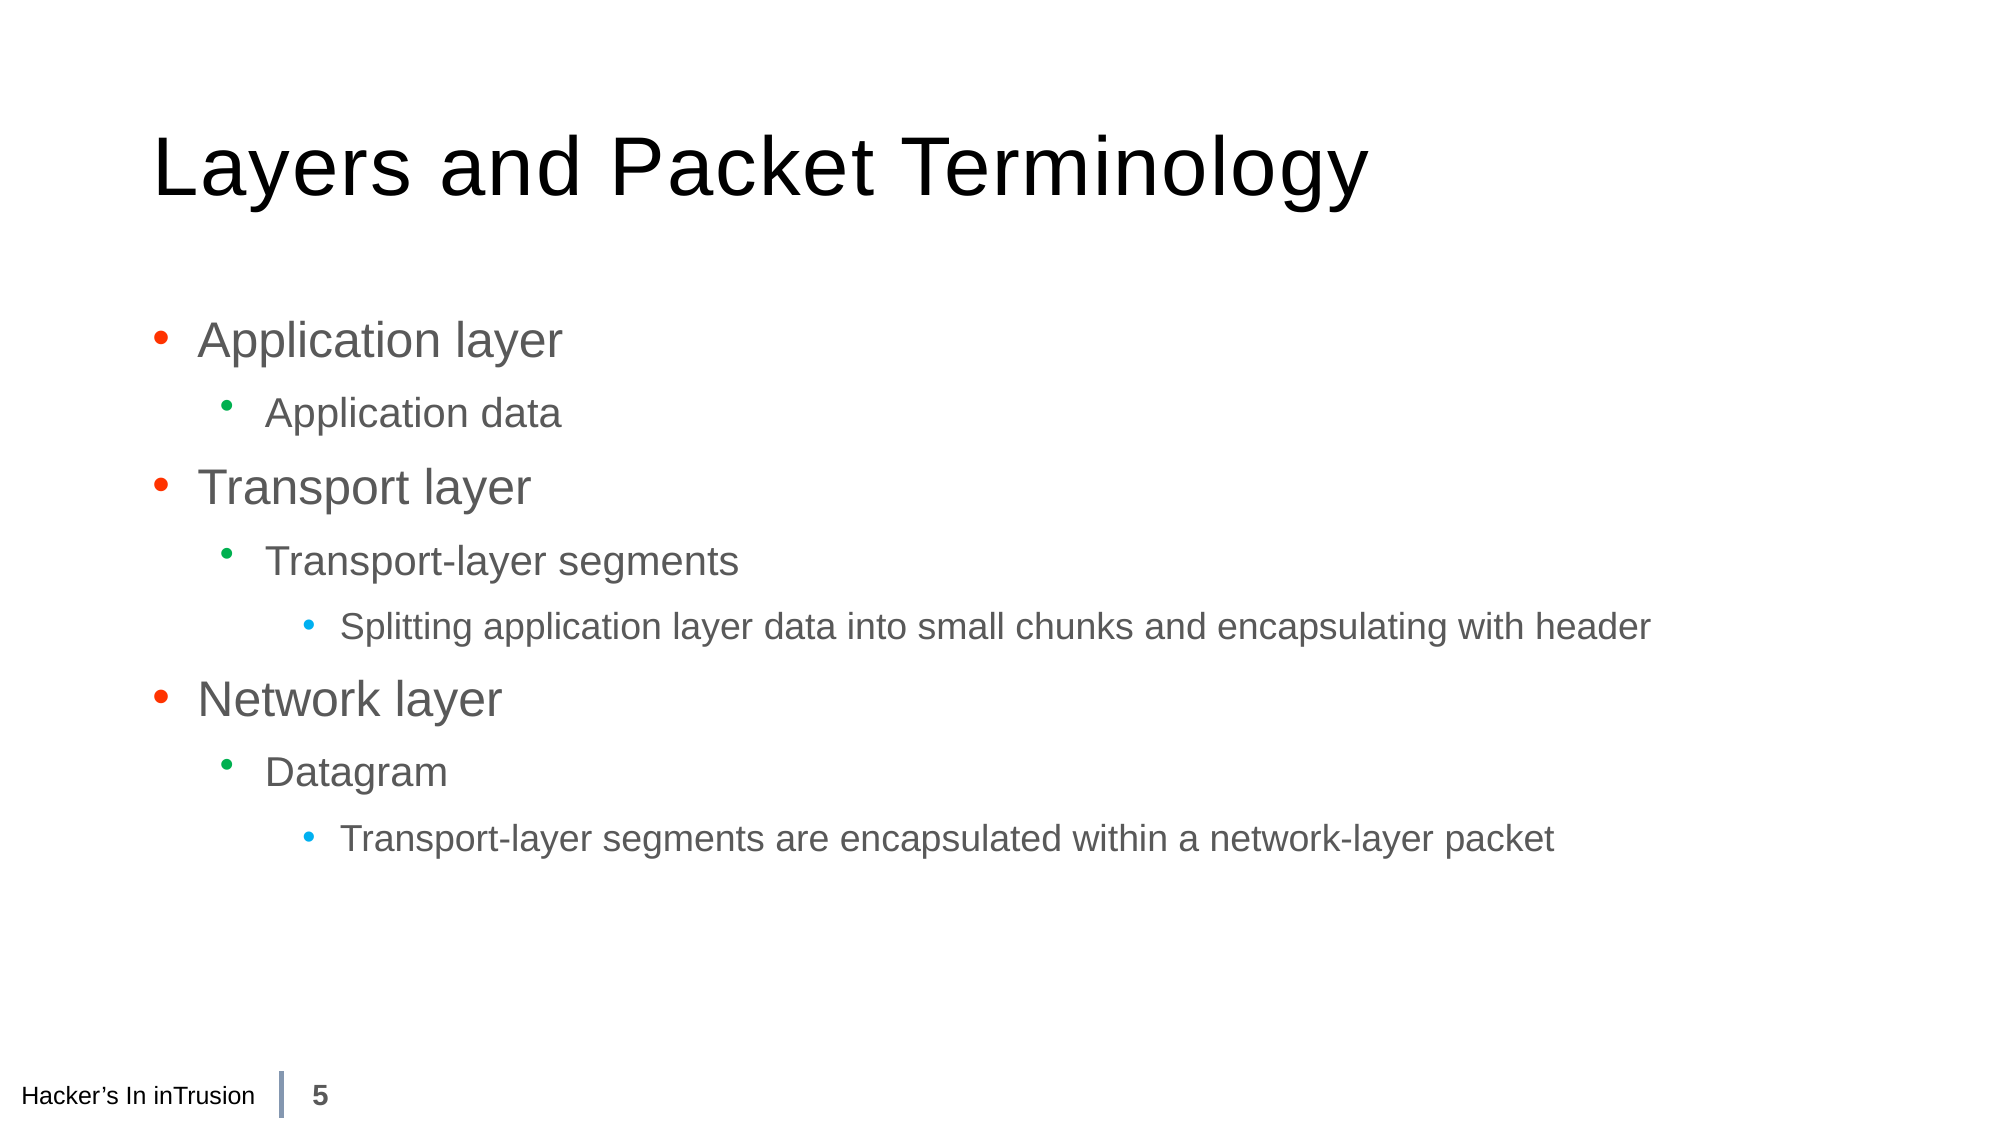

# Layers and Packet Terminology
Application layer
Application data
Transport layer
Transport-layer segments
Splitting application layer data into small chunks and encapsulating with header
Network layer
Datagram
Transport-layer segments are encapsulated within a network-layer packet